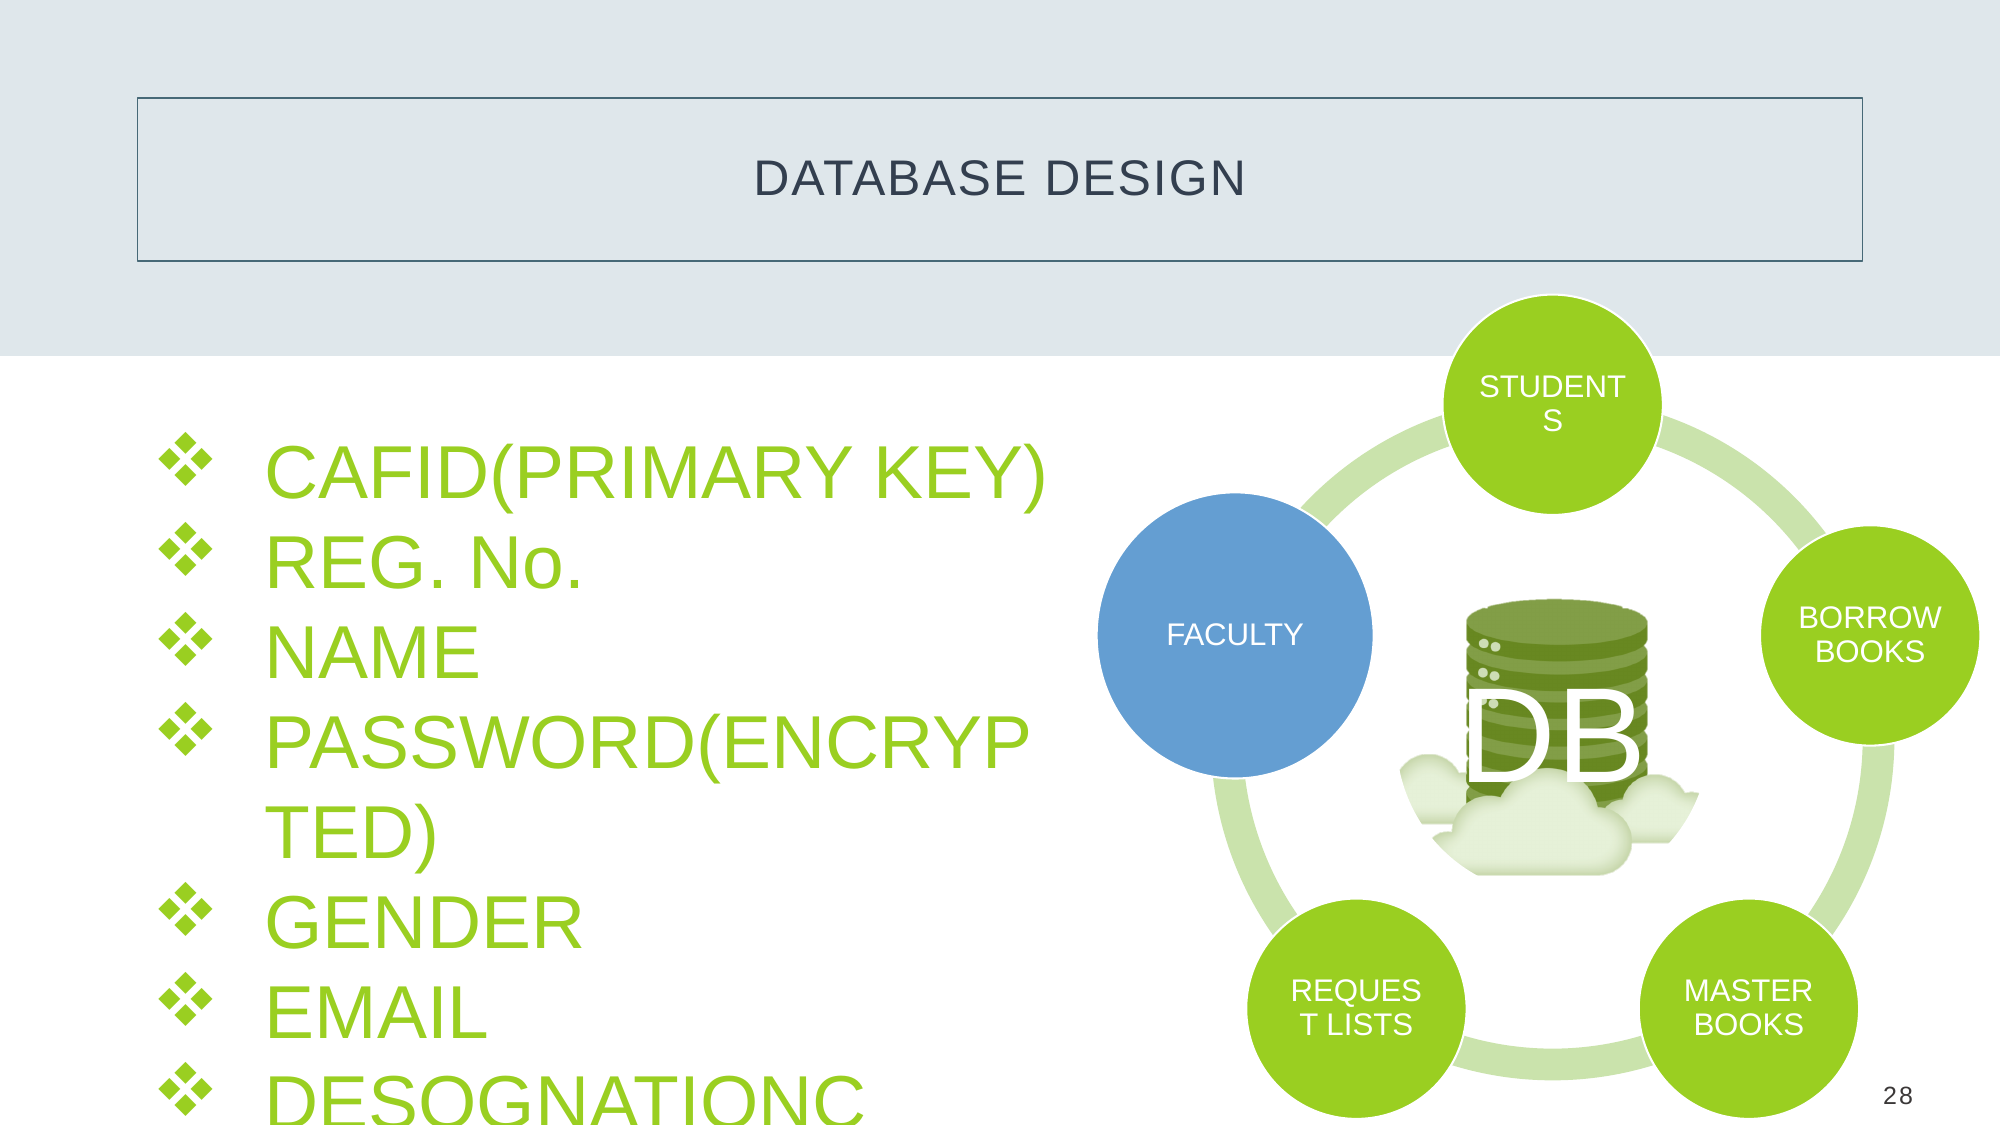

# DATABASE DESIGN
DB
STUDENTS
BORROW BOOKS
MASTER BOOKS
REQUEST LISTS
FACULTY
CAFID(PRIMARY KEY)
REG. No.
NAME
PASSWORD(ENCRYPTED)
GENDER
EMAIL
DESOGNATIONC
28
Unique identifier for each faculty member.
FACULTYID (Primary Key):
Registration number or unique identifier for the faculty.
REG. No.:
Full name of the faculty member.
NAME:
Encrypted password for secure authentication.
PASSWORD (ENCRYPTED):
Gender of the faculty member.
GENDER:
Email address of the faculty member.
EMAIL:
Designation or position of the faculty member (e.g., Professor, Guest Lecturer).
DESIGNATION:
Unique identifier for each student.
SID (Primary Key):
Registration number or unique identifier for the student.
REG. No.:
Full name of the student.
NAME:
Encrypted password for secure authentication.
PASSWORD (ENCRYPTED):
Gender of the student.
GENDER:
Email address of the student.
EMAIL:
Year when the student joined the institution.
YEAR OF JOINING:
Shift in which the student is enrolled (e.g., morning, evening).
SHIFT: